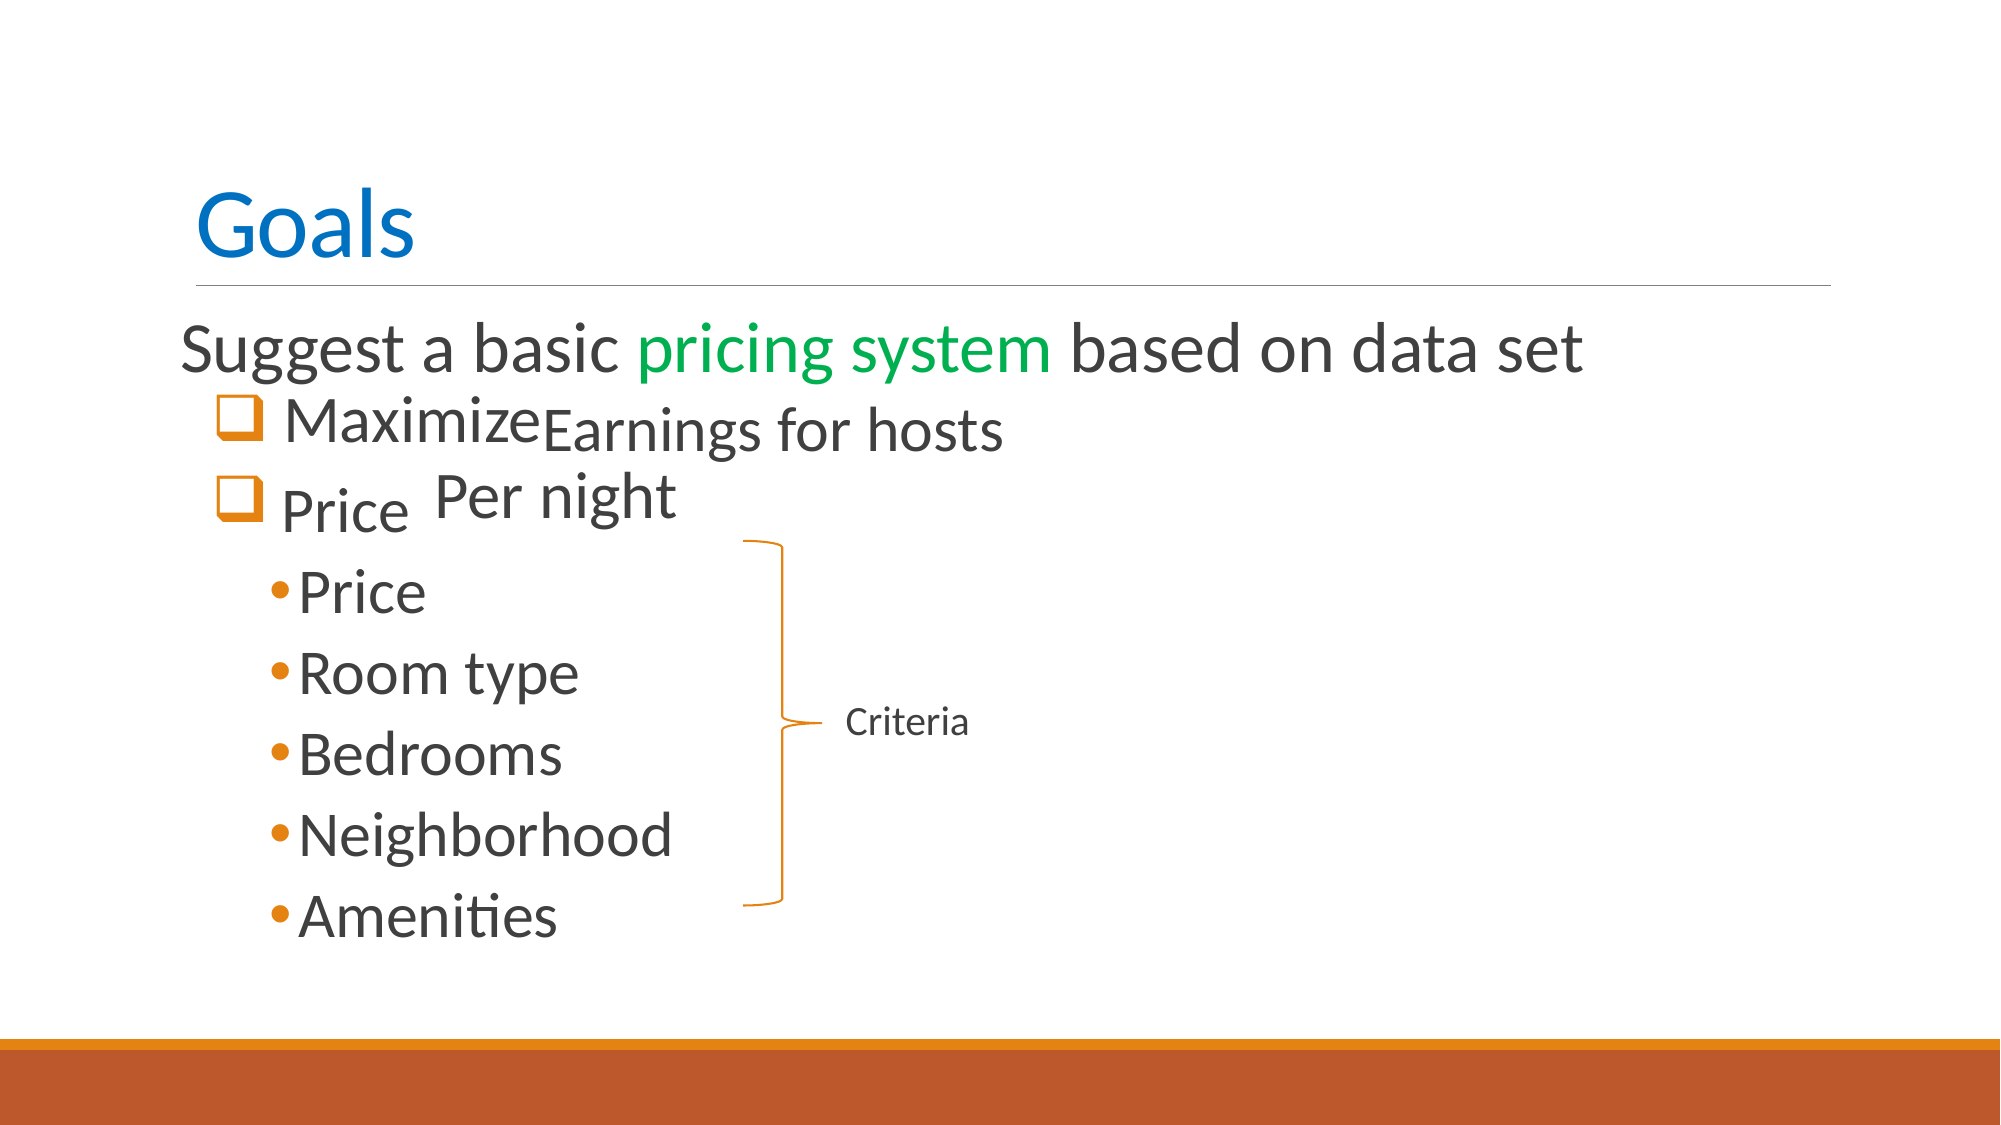

# Goals
Suggest a basic pricing system based on data set
                   Earnings for hosts
 Price
Price
Room type
Bedrooms
Neighborhood
Amenities

Maximize
Per night

Criteria